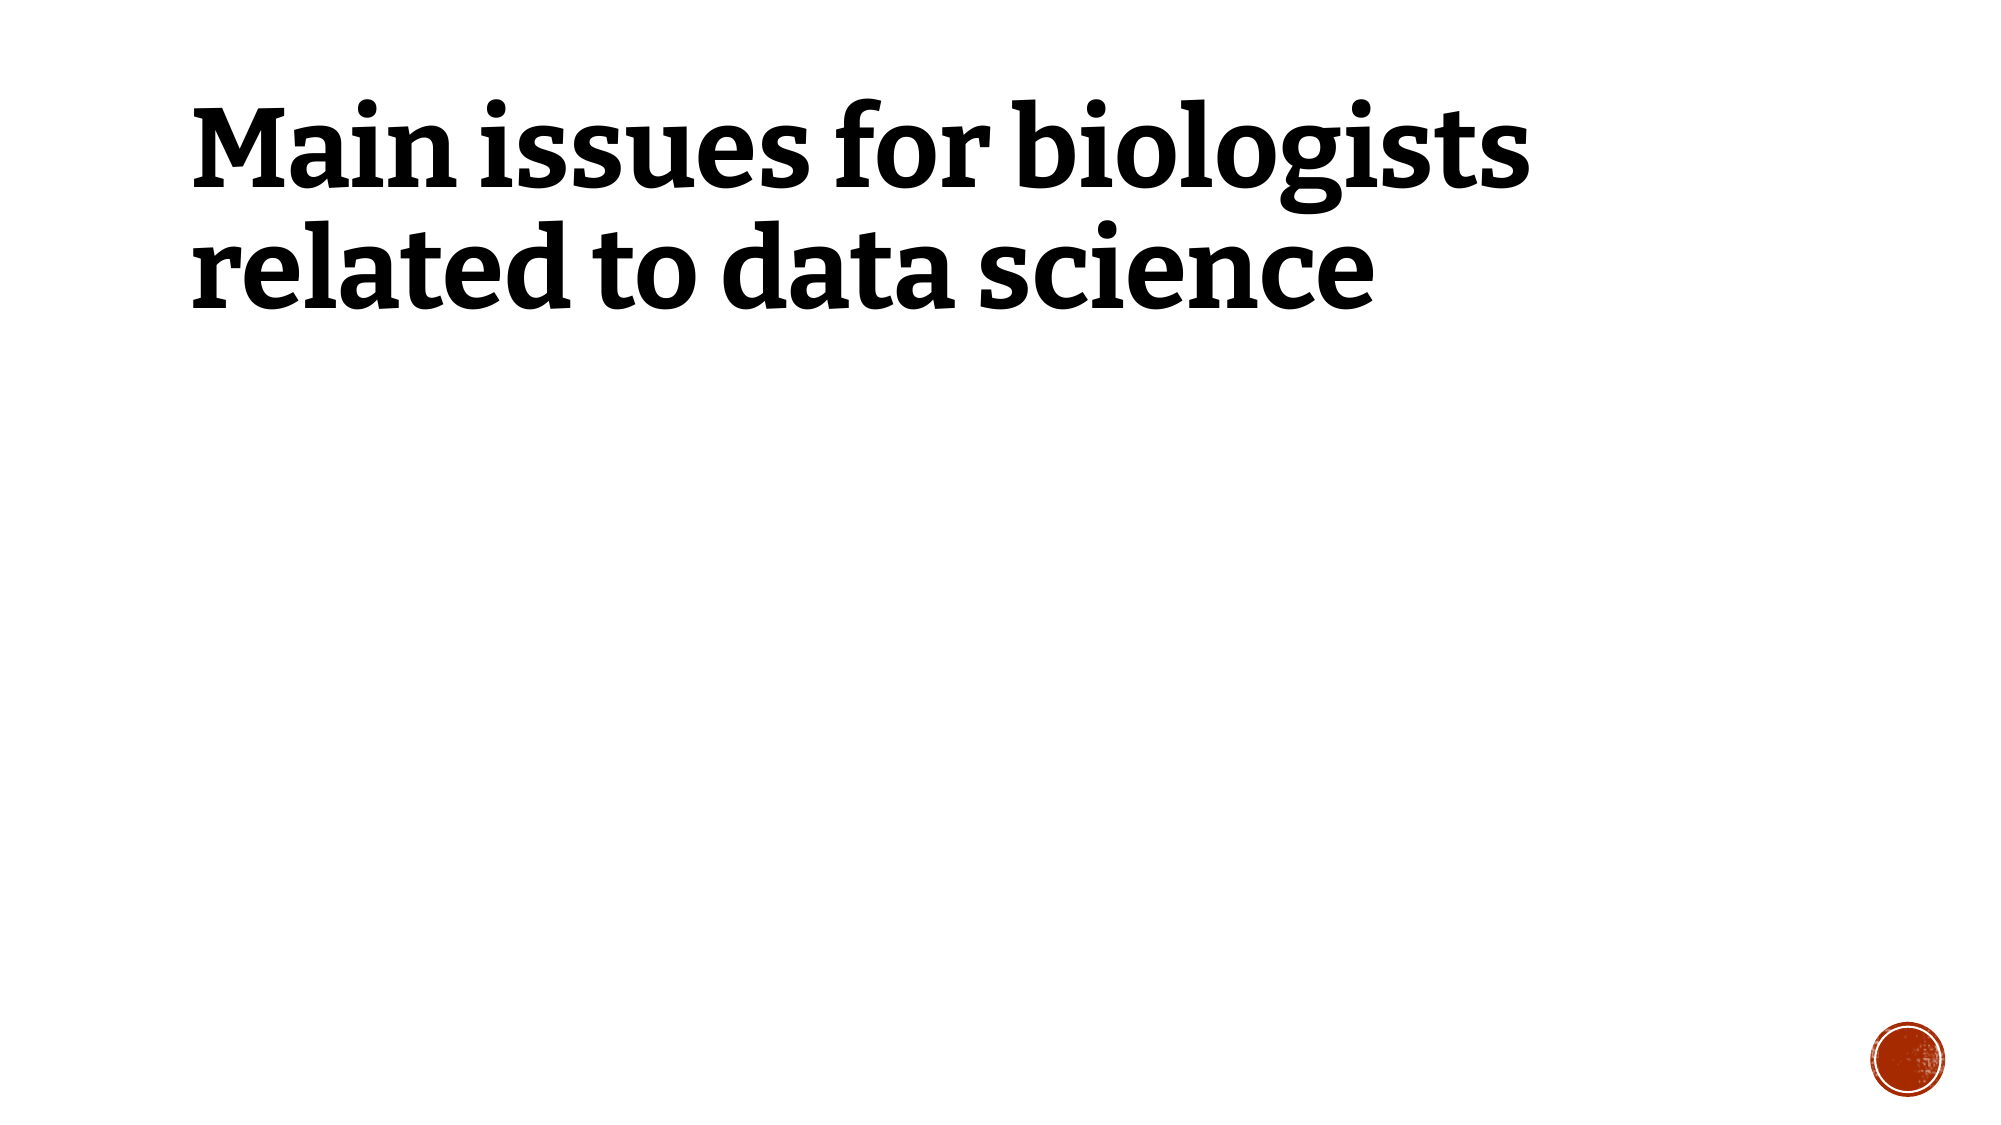

# Main issues for biologists related to data science